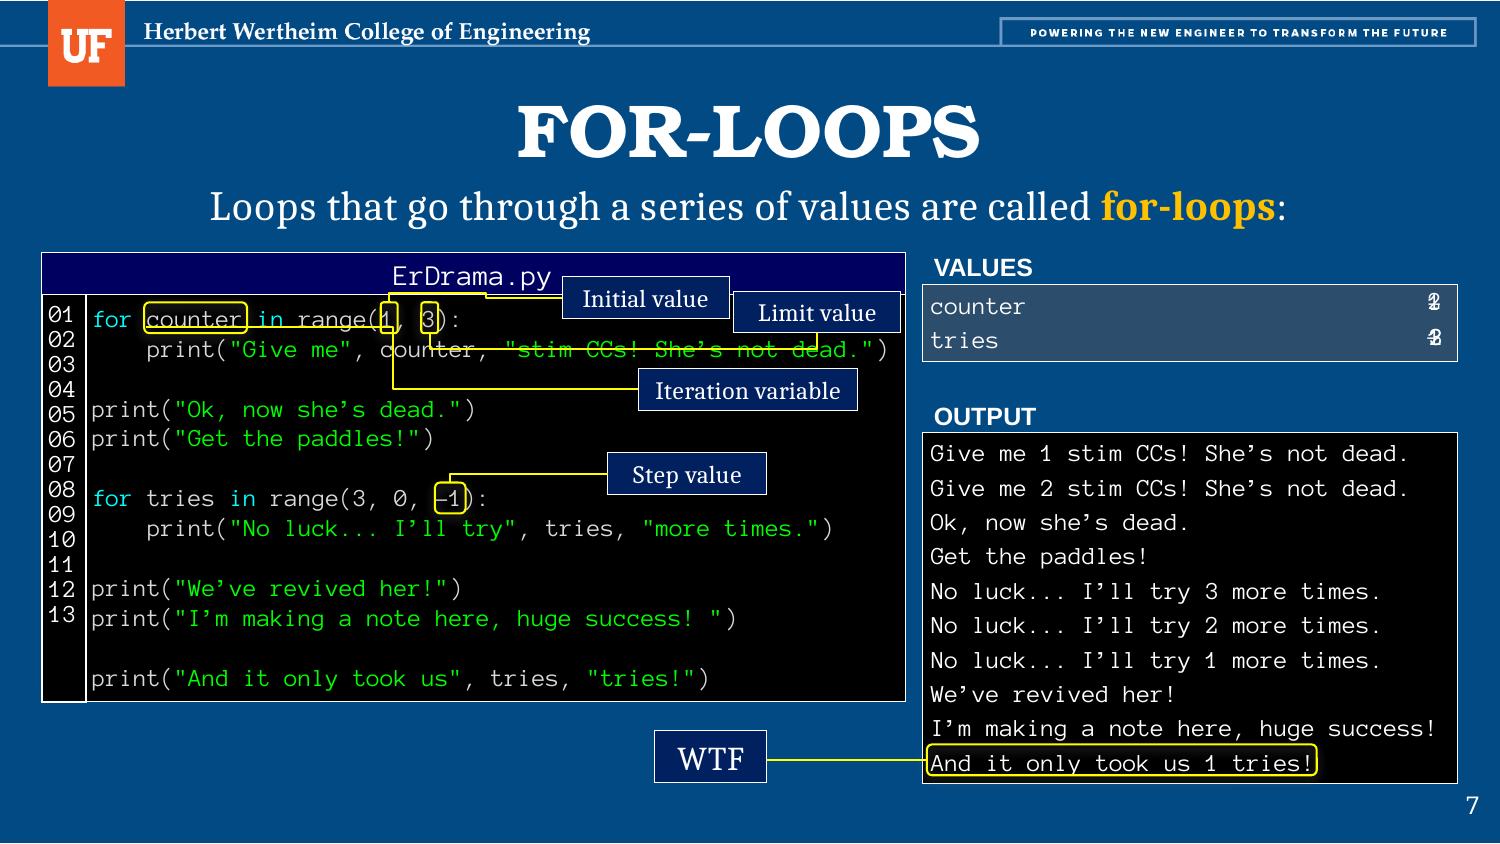

# For-Loops
Loops that go through a series of values are called for-loops:
VALUES
ErDrama.py
Initial value
2
1
-
counter
tries
Limit value
| 01 02 03 04 05 06 07 08 09 10 11 12 13 |
| --- |
for counter in range(1, 3):
    print("Give me", counter, "stim CCs! She’s not dead.")

print("Ok, now she’s dead.")
print("Get the paddles!")

for tries in range(3, 0, -1):
    print("No luck... I’ll try", tries, "more times.")

print("We’ve revived her!")
print("I’m making a note here, huge success! ")

print("And it only took us", tries, "tries!")

-
1
2
3
Iteration variable
OUTPUT
Give me 1 stim CCs! She’s not dead.
Give me 2 stim CCs! She’s not dead.
Ok, now she’s dead.
Get the paddles!
No luck... I’ll try 3 more times.
No luck... I’ll try 2 more times.
No luck... I’ll try 1 more times.
We’ve revived her!
I’m making a note here, huge success!
And it only took us 1 tries!
Step value

WTF

7